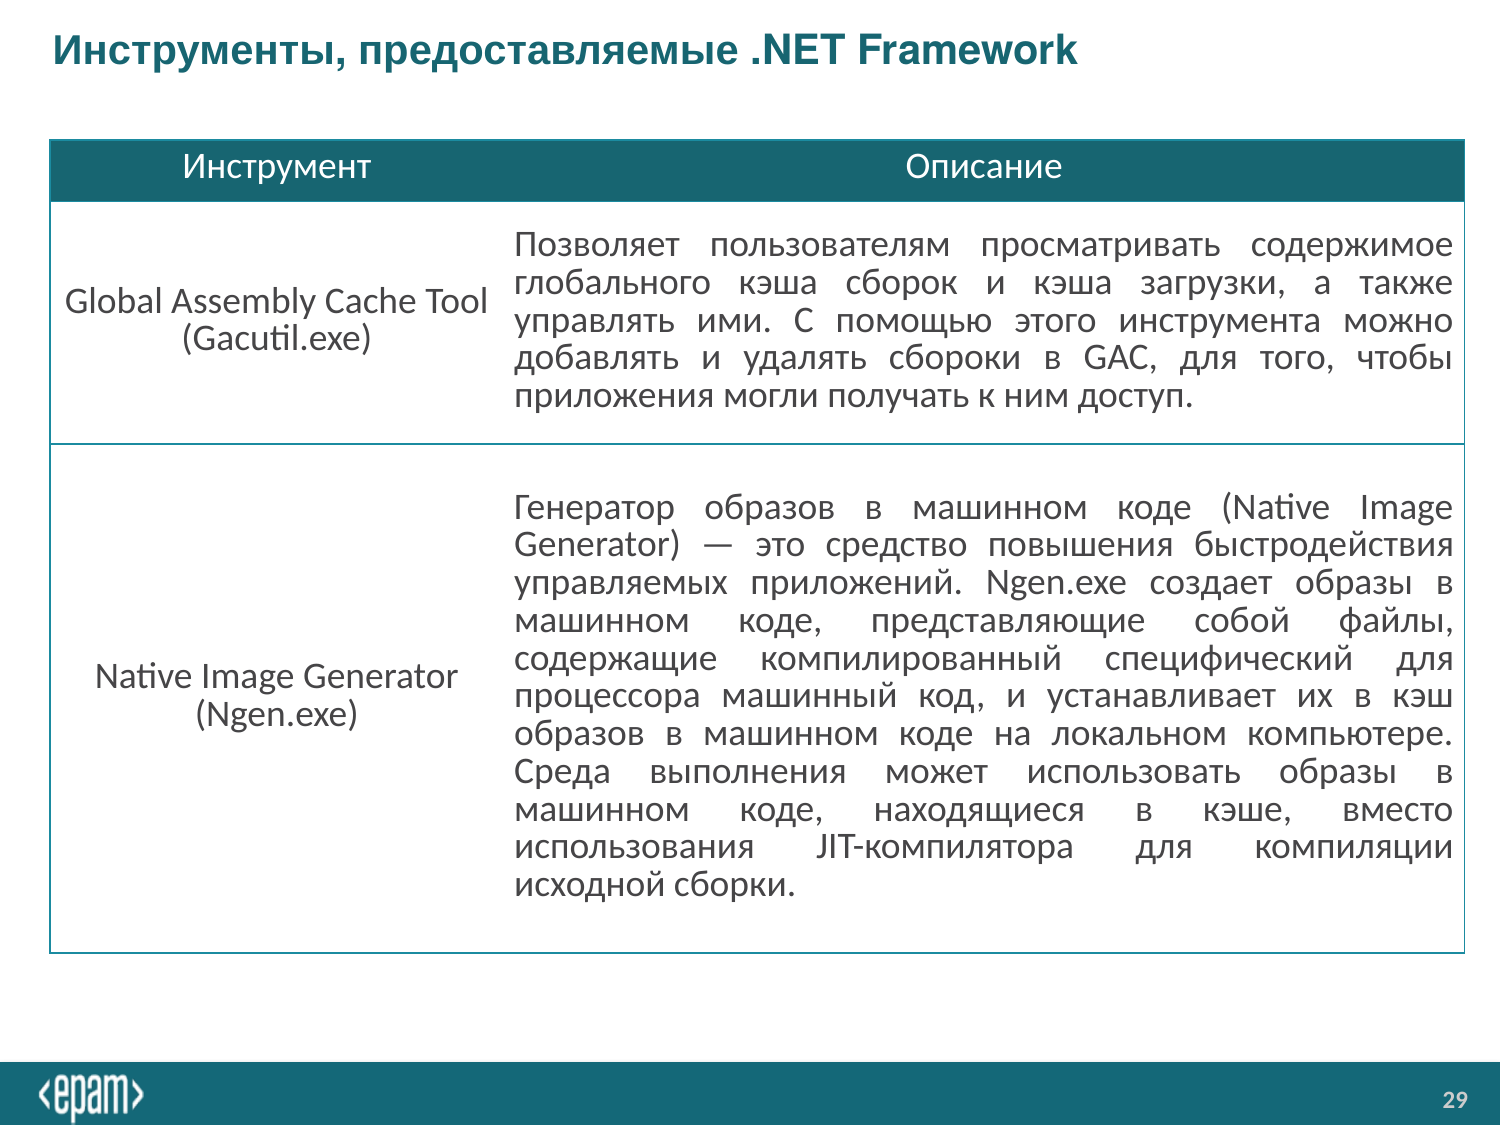

# Инструменты, предоставляемые .NET Framework
| Инструмент | Описание |
| --- | --- |
| Global Assembly Cache Tool (Gacutil.exe) | Позволяет пользователям просматривать содержимое глобального кэша сборок и кэша загрузки, а также управлять ими. С помощью этого инструмента можно добавлять и удалять сбороки в GAC, для того, чтобы приложения могли получать к ним доступ. |
| Native Image Generator (Ngen.exe) | Генератор образов в машинном коде (Native Image Generator) — это средство повышения быстродействия управляемых приложений. Ngen.exe создает образы в машинном коде, представляющие собой файлы, содержащие компилированный специфический для процессора машинный код, и устанавливает их в кэш образов в машинном коде на локальном компьютере. Среда выполнения может использовать образы в машинном коде, находящиеся в кэше, вместо использования JIT-компилятора для компиляции исходной сборки. |